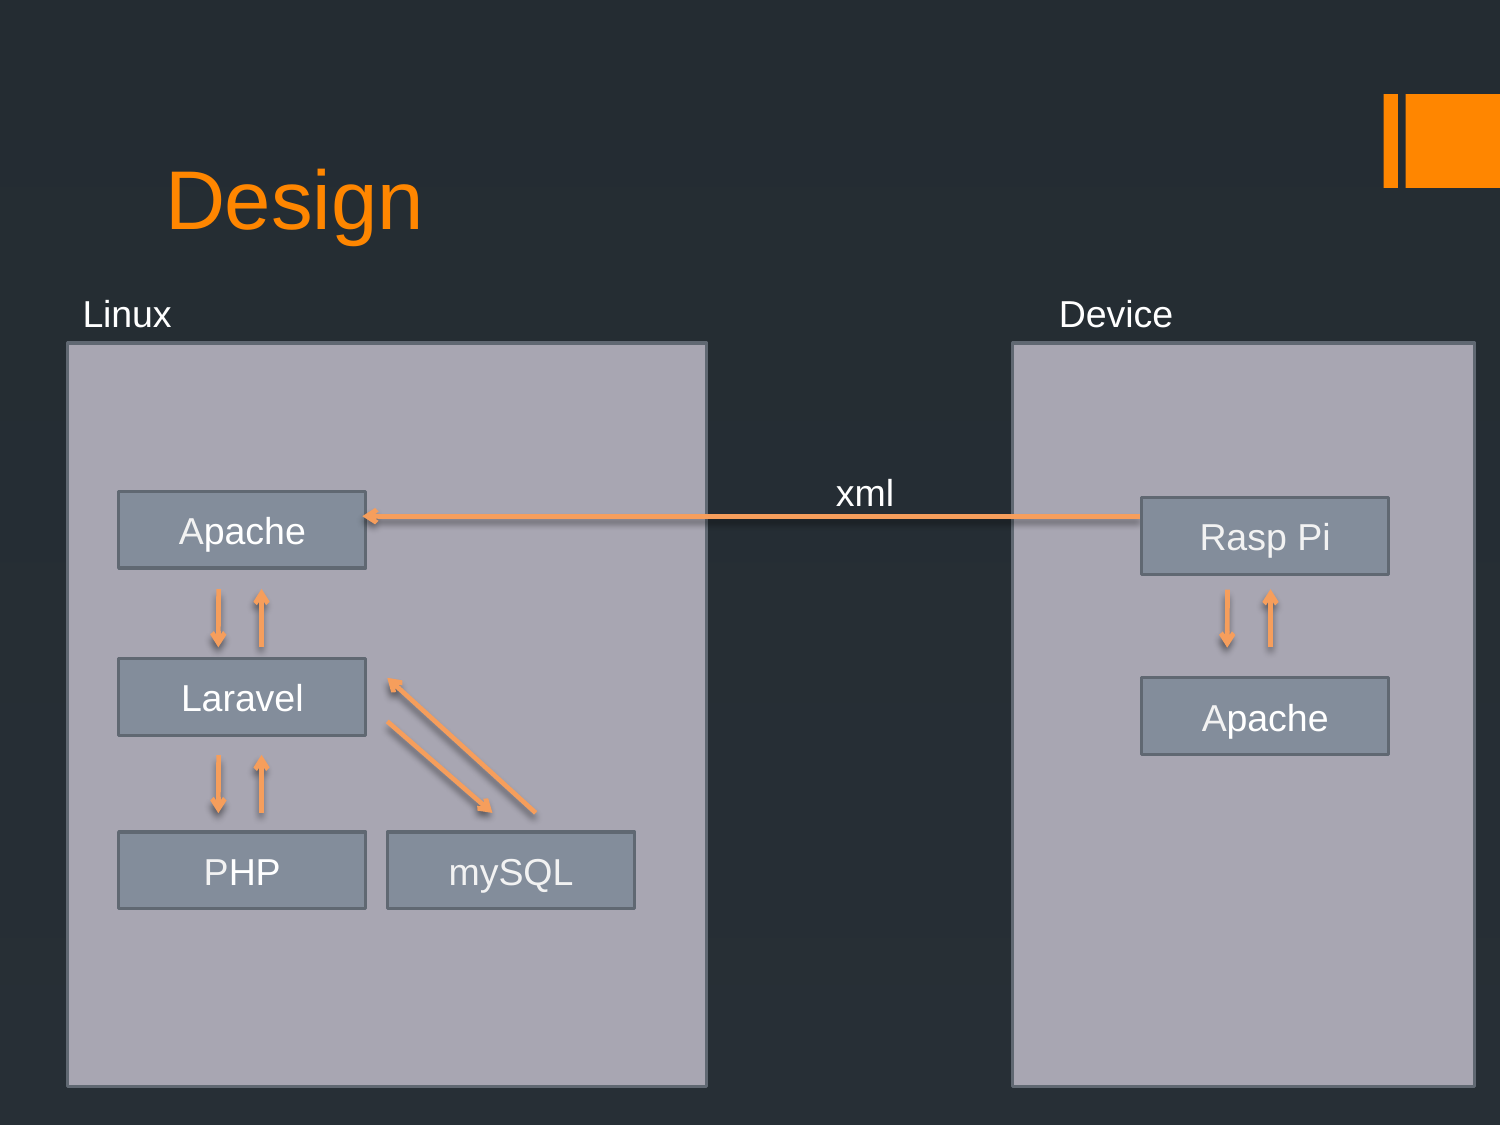

# Design
Linux
Device

xml
Apache
Rasp Pi
Laravel
Apache
PHP
mySQL